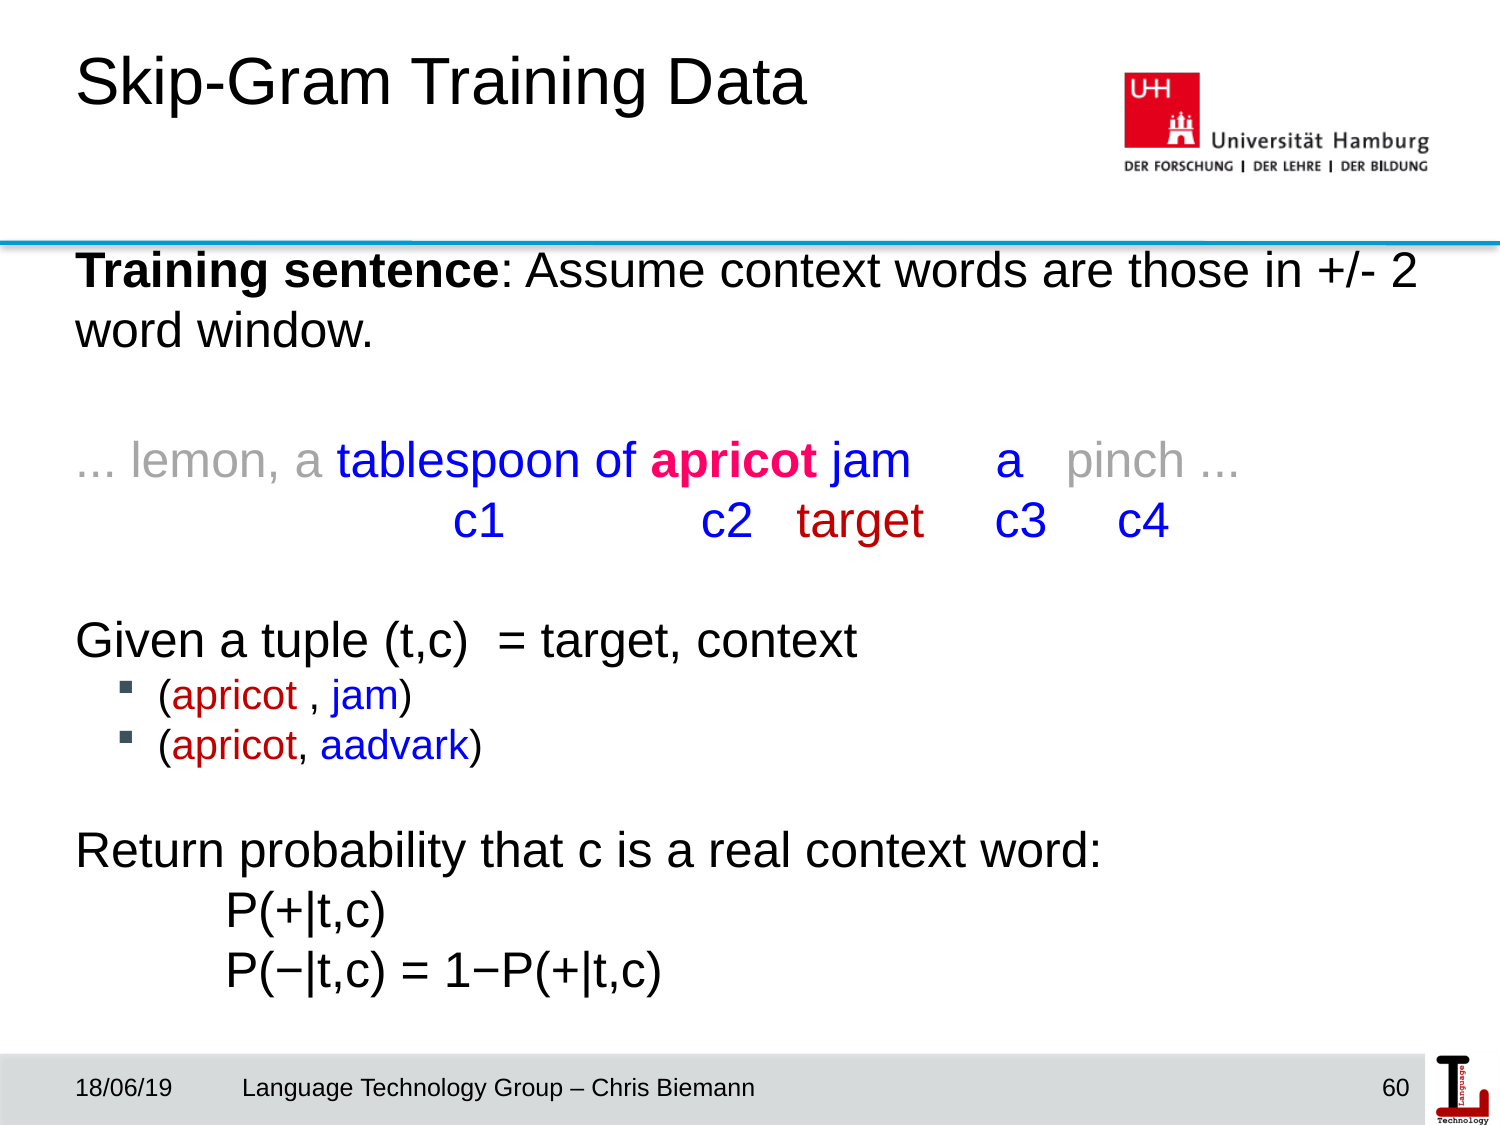

Skip-Gram Training Data
Training sentence: Assume context words are those in +/- 2 word window.

... lemon, a tablespoon of apricot jam      a   pinch ...
                           c1              c2   target     c3     c4

Given a tuple (t,c)  = target, context
(apricot , jam)
(apricot, aadvark)

Return probability that c is a real context word:
	P(+|t,c)
	P(−|t,c) = 1−P(+|t,c)

18/06/19
 Language Technology Group – Chris Biemann
60